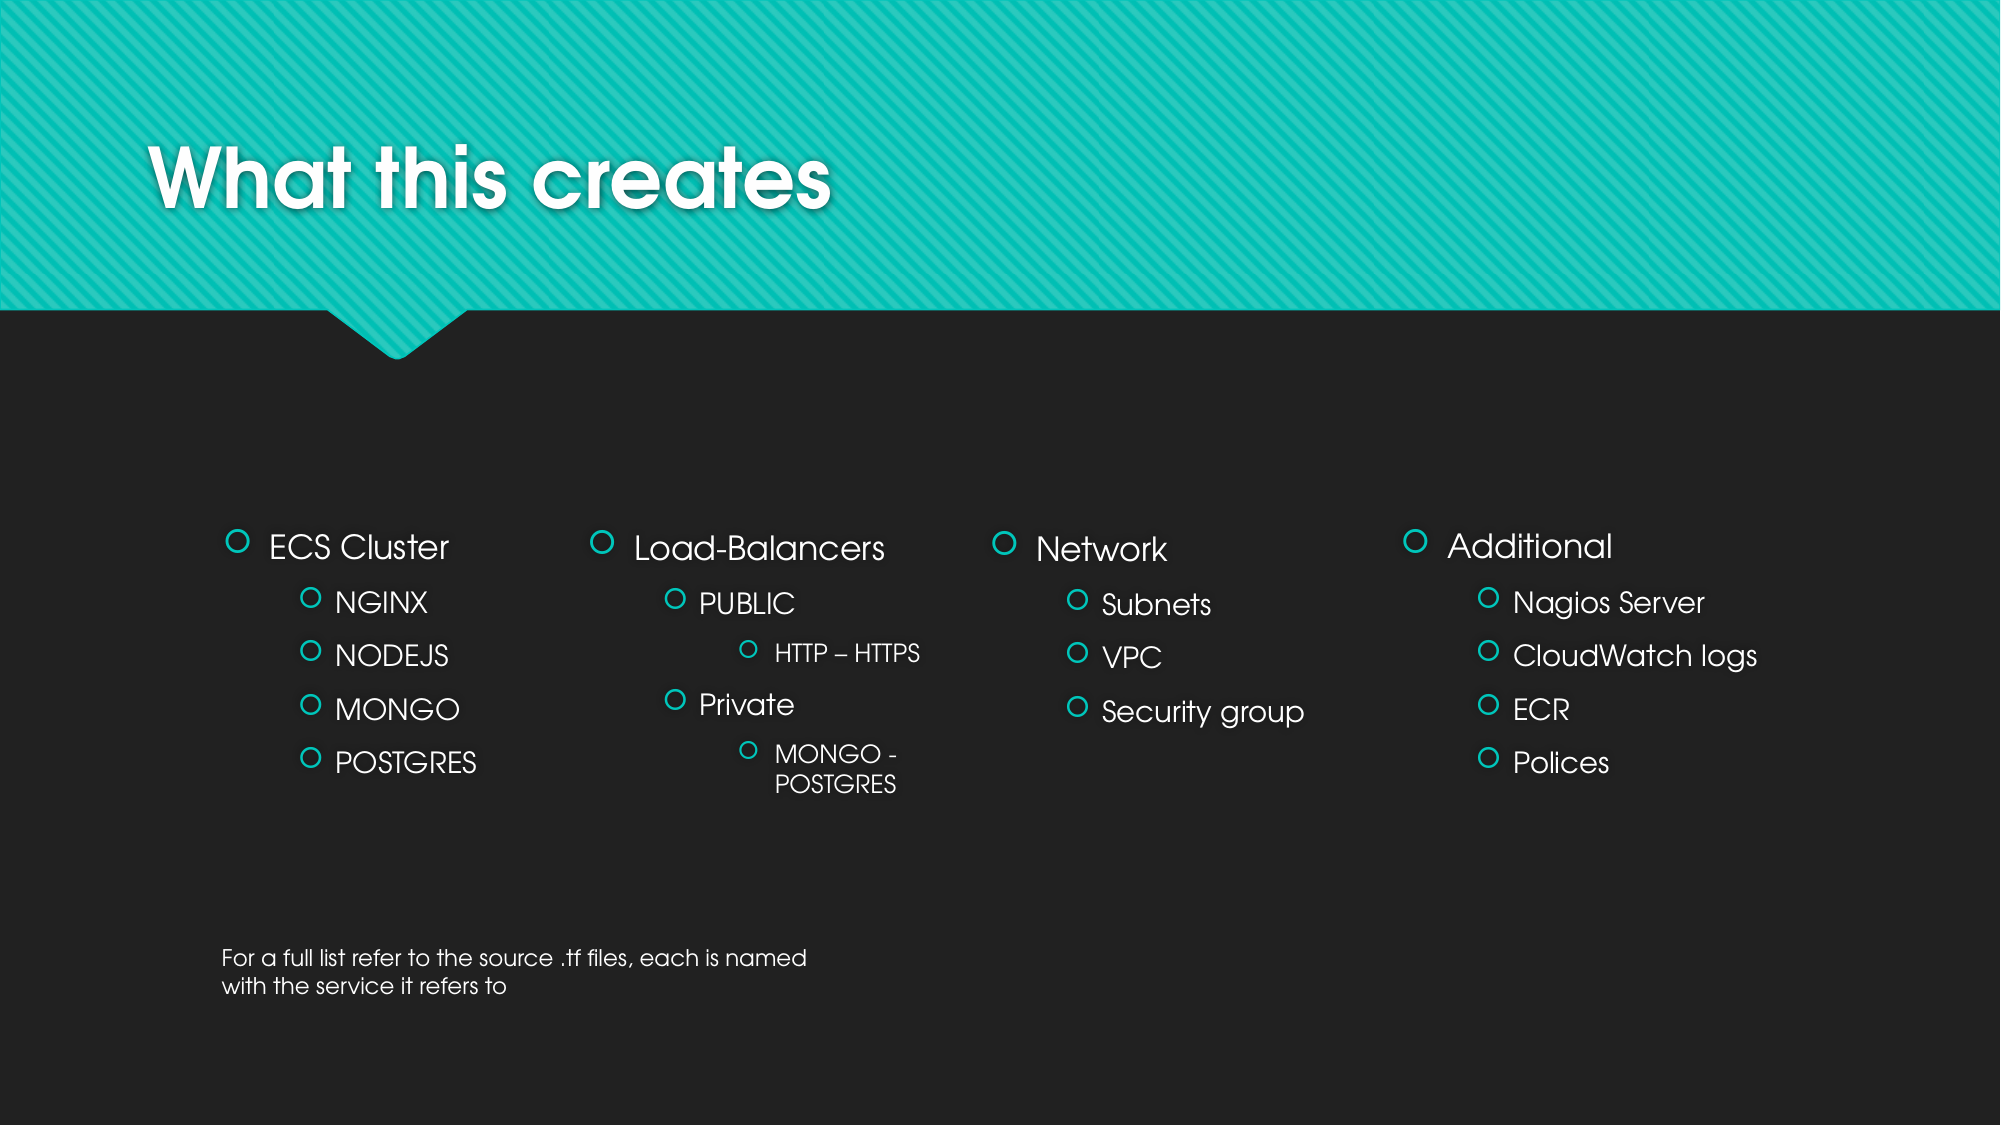

# What this creates
Network
Subnets
VPC
Security group
ECS Cluster
NGINX
NODEJS
MONGO
POSTGRES
Additional
Nagios Server
CloudWatch logs
ECR
Polices
Load-Balancers
PUBLIC
HTTP – HTTPS
Private
MONGO - POSTGRES
For a full list refer to the source .tf files, each is named with the service it refers to